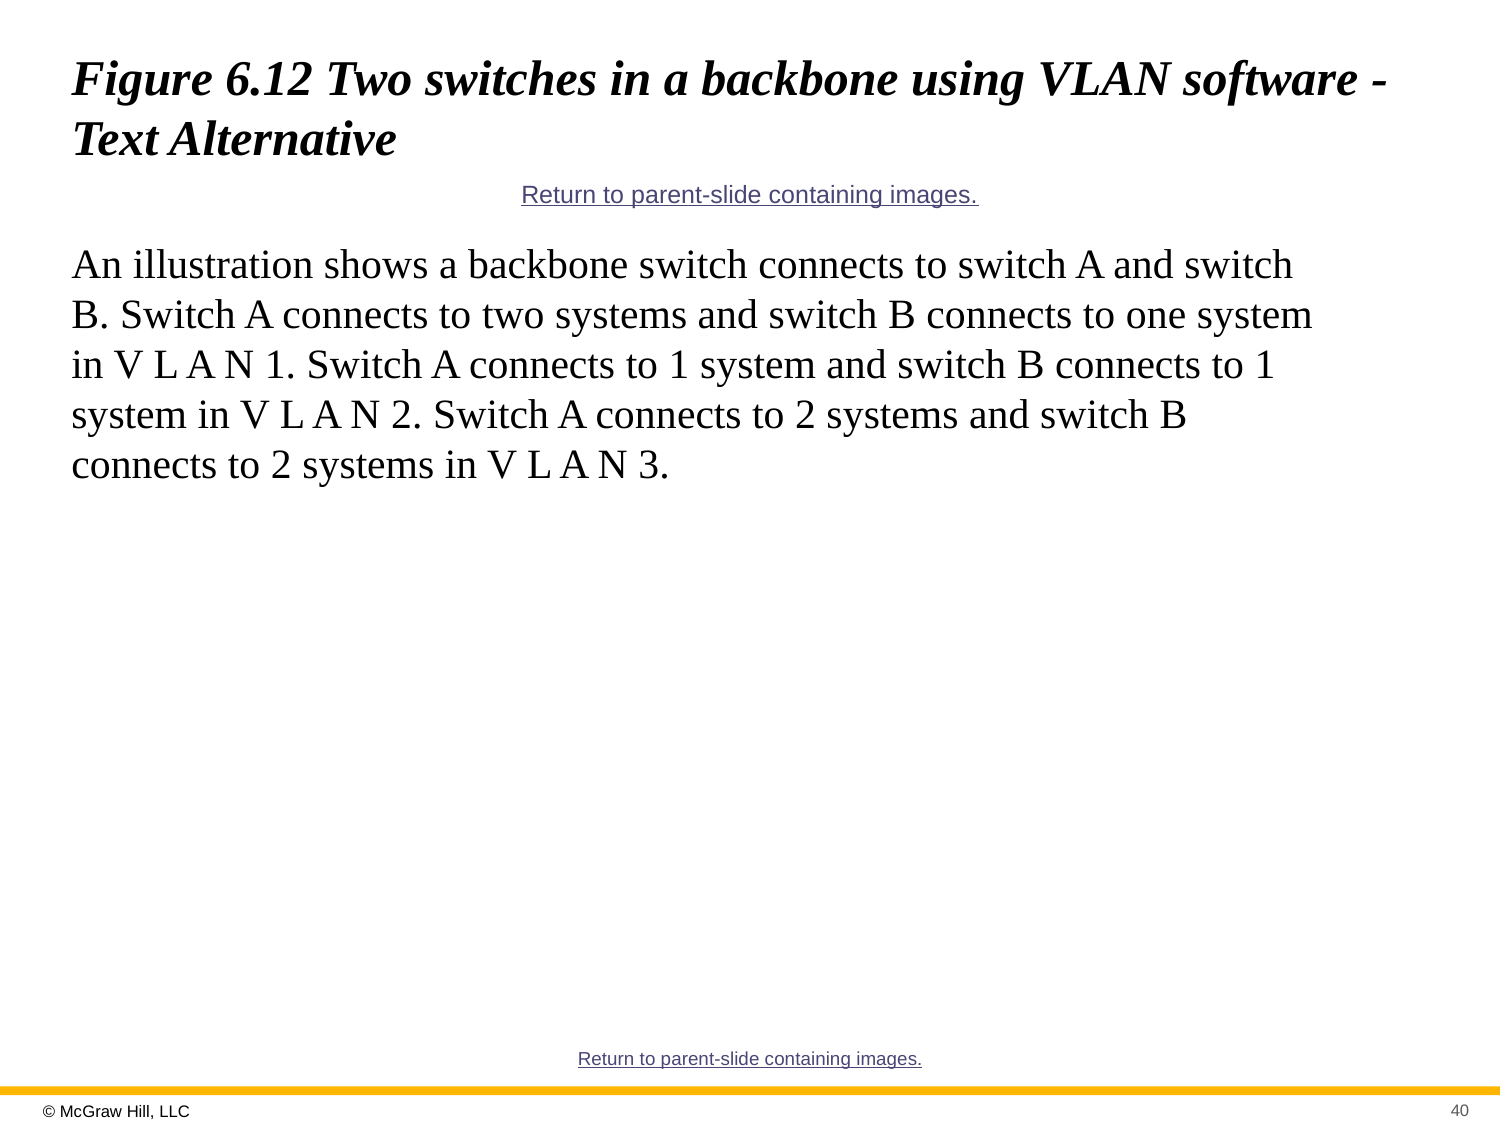

# Figure 6.12 Two switches in a backbone using VLAN software - Text Alternative
Return to parent-slide containing images.
An illustration shows a backbone switch connects to switch A and switch B. Switch A connects to two systems and switch B connects to one system in V L A N 1. Switch A connects to 1 system and switch B connects to 1 system in V L A N 2. Switch A connects to 2 systems and switch B connects to 2 systems in V L A N 3.
Return to parent-slide containing images.
40